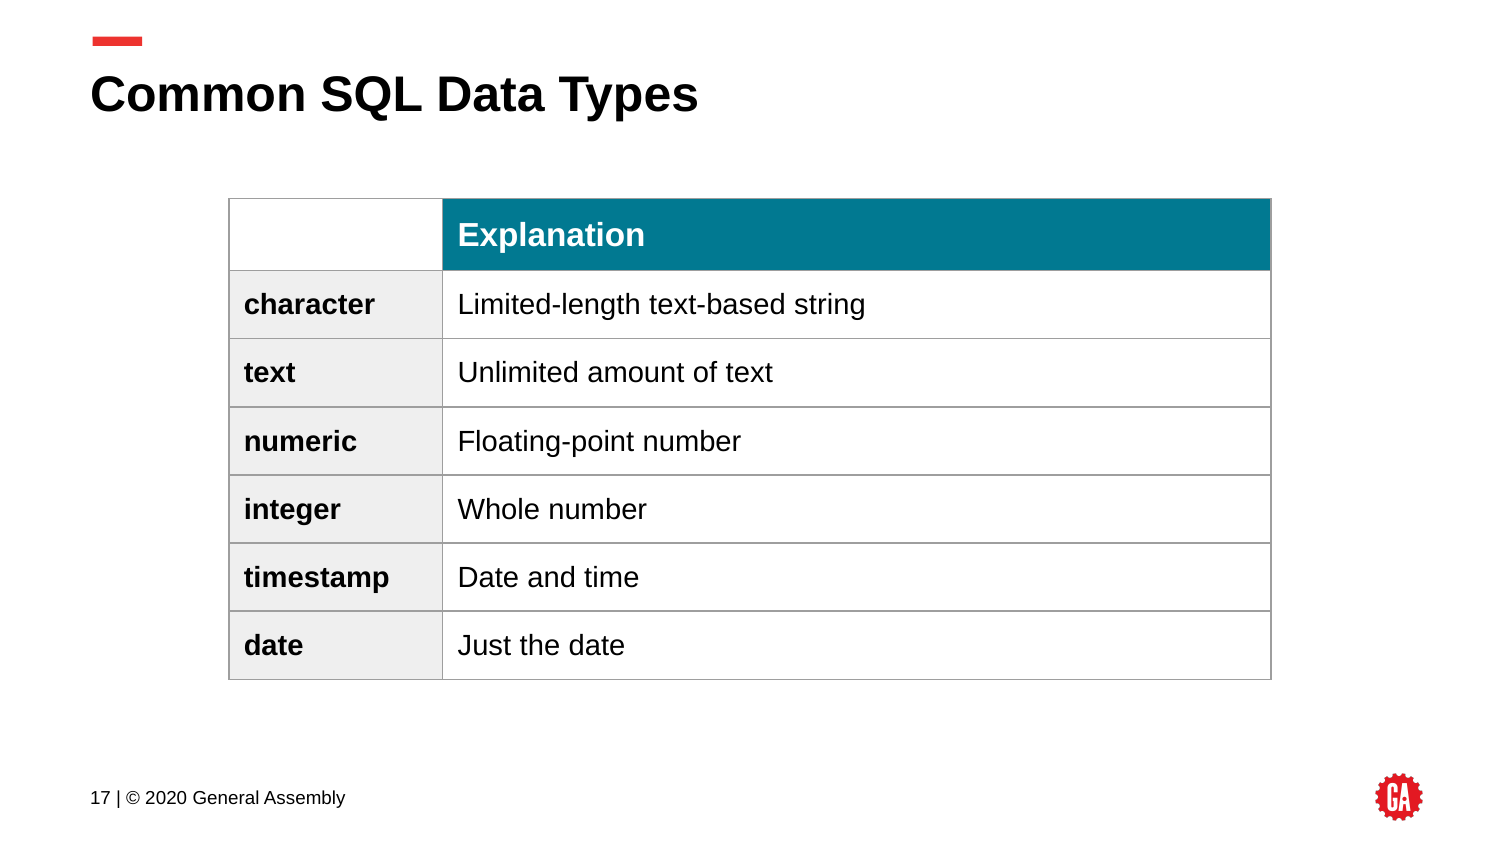

# Common SQL Data Types
|  | Explanation |
| --- | --- |
| character | Limited-length text-based string |
| text | Unlimited amount of text |
| numeric | Floating-point number |
| integer | Whole number |
| timestamp | Date and time |
| date | Just the date |
17 | © 2020 General Assembly